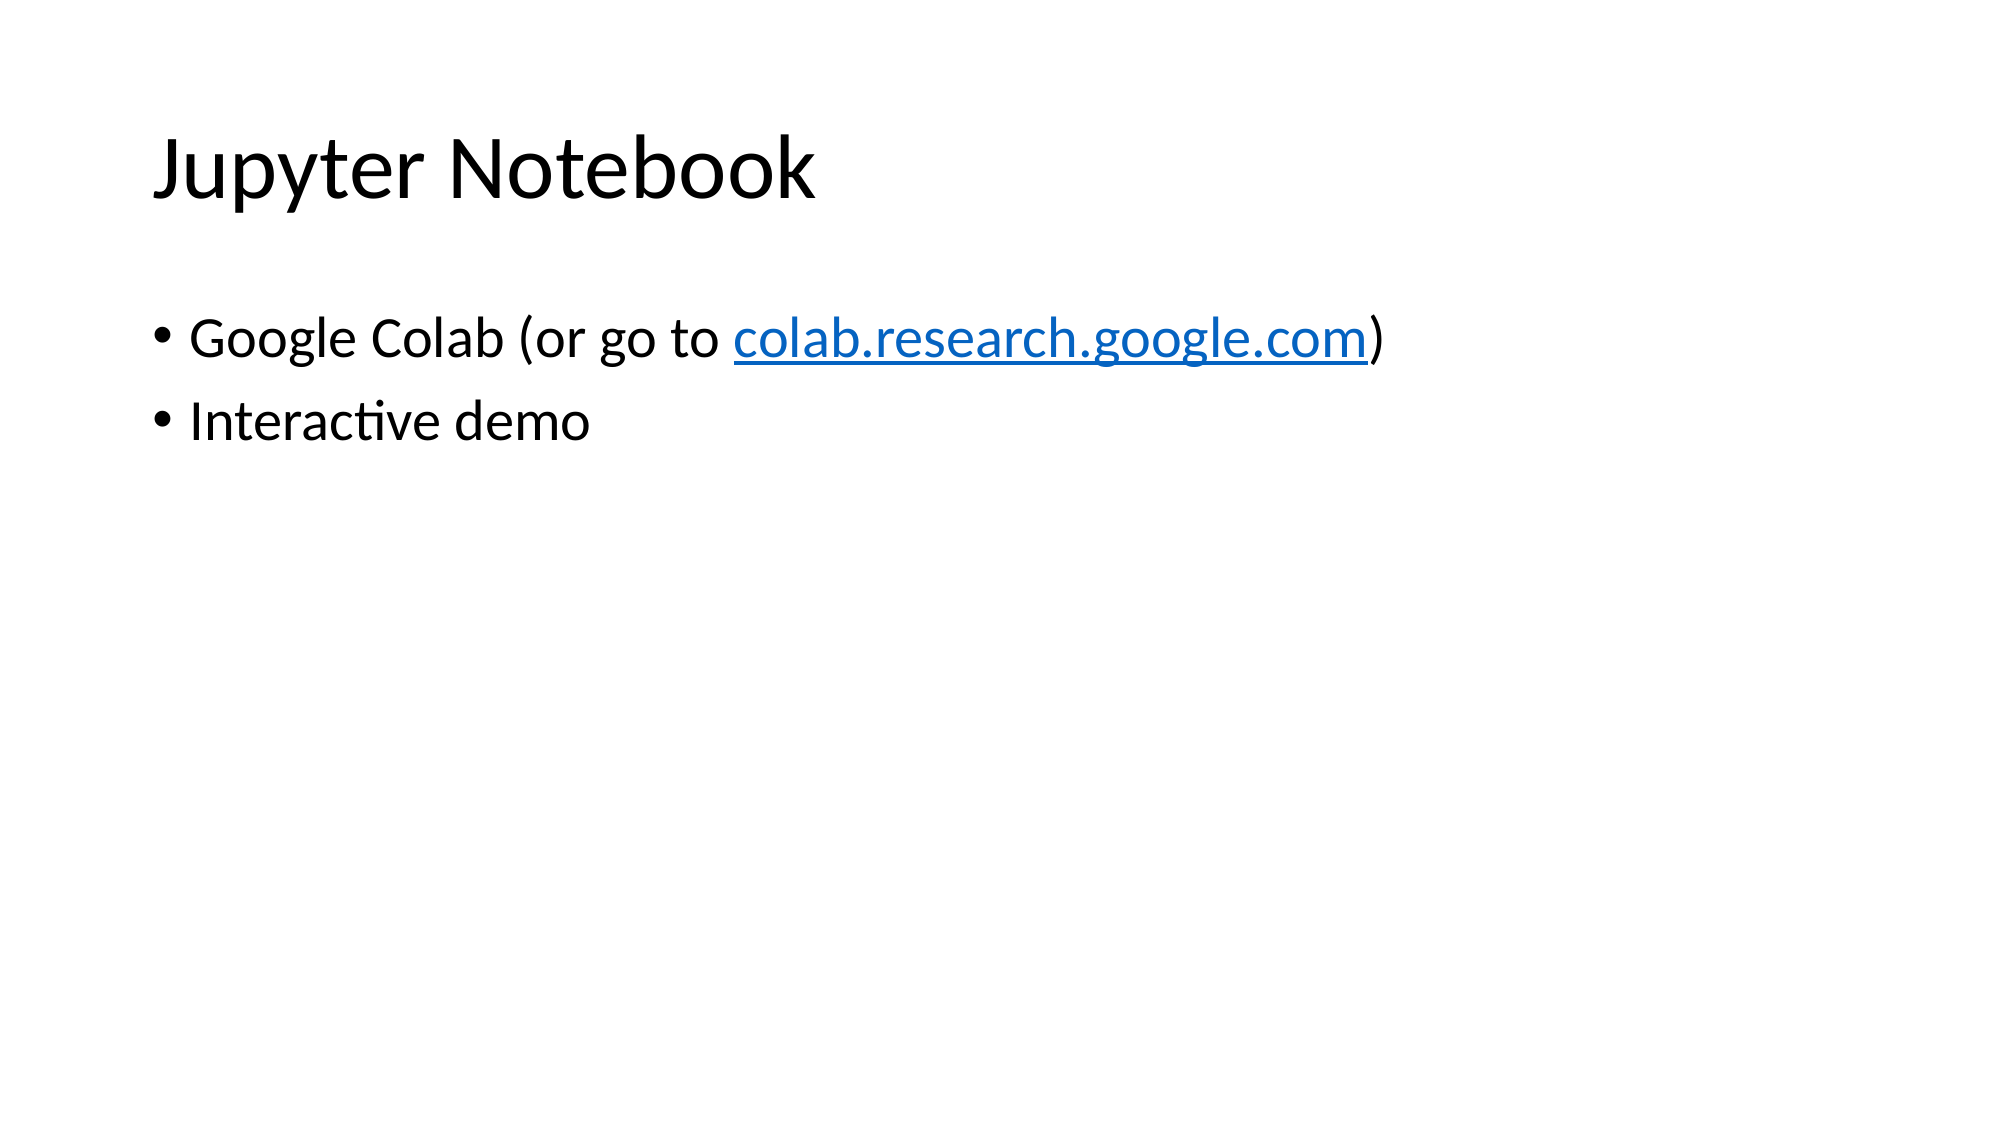

# Jupyter Notebook
Google Colab (or go to colab.research.google.com)
Interactive demo